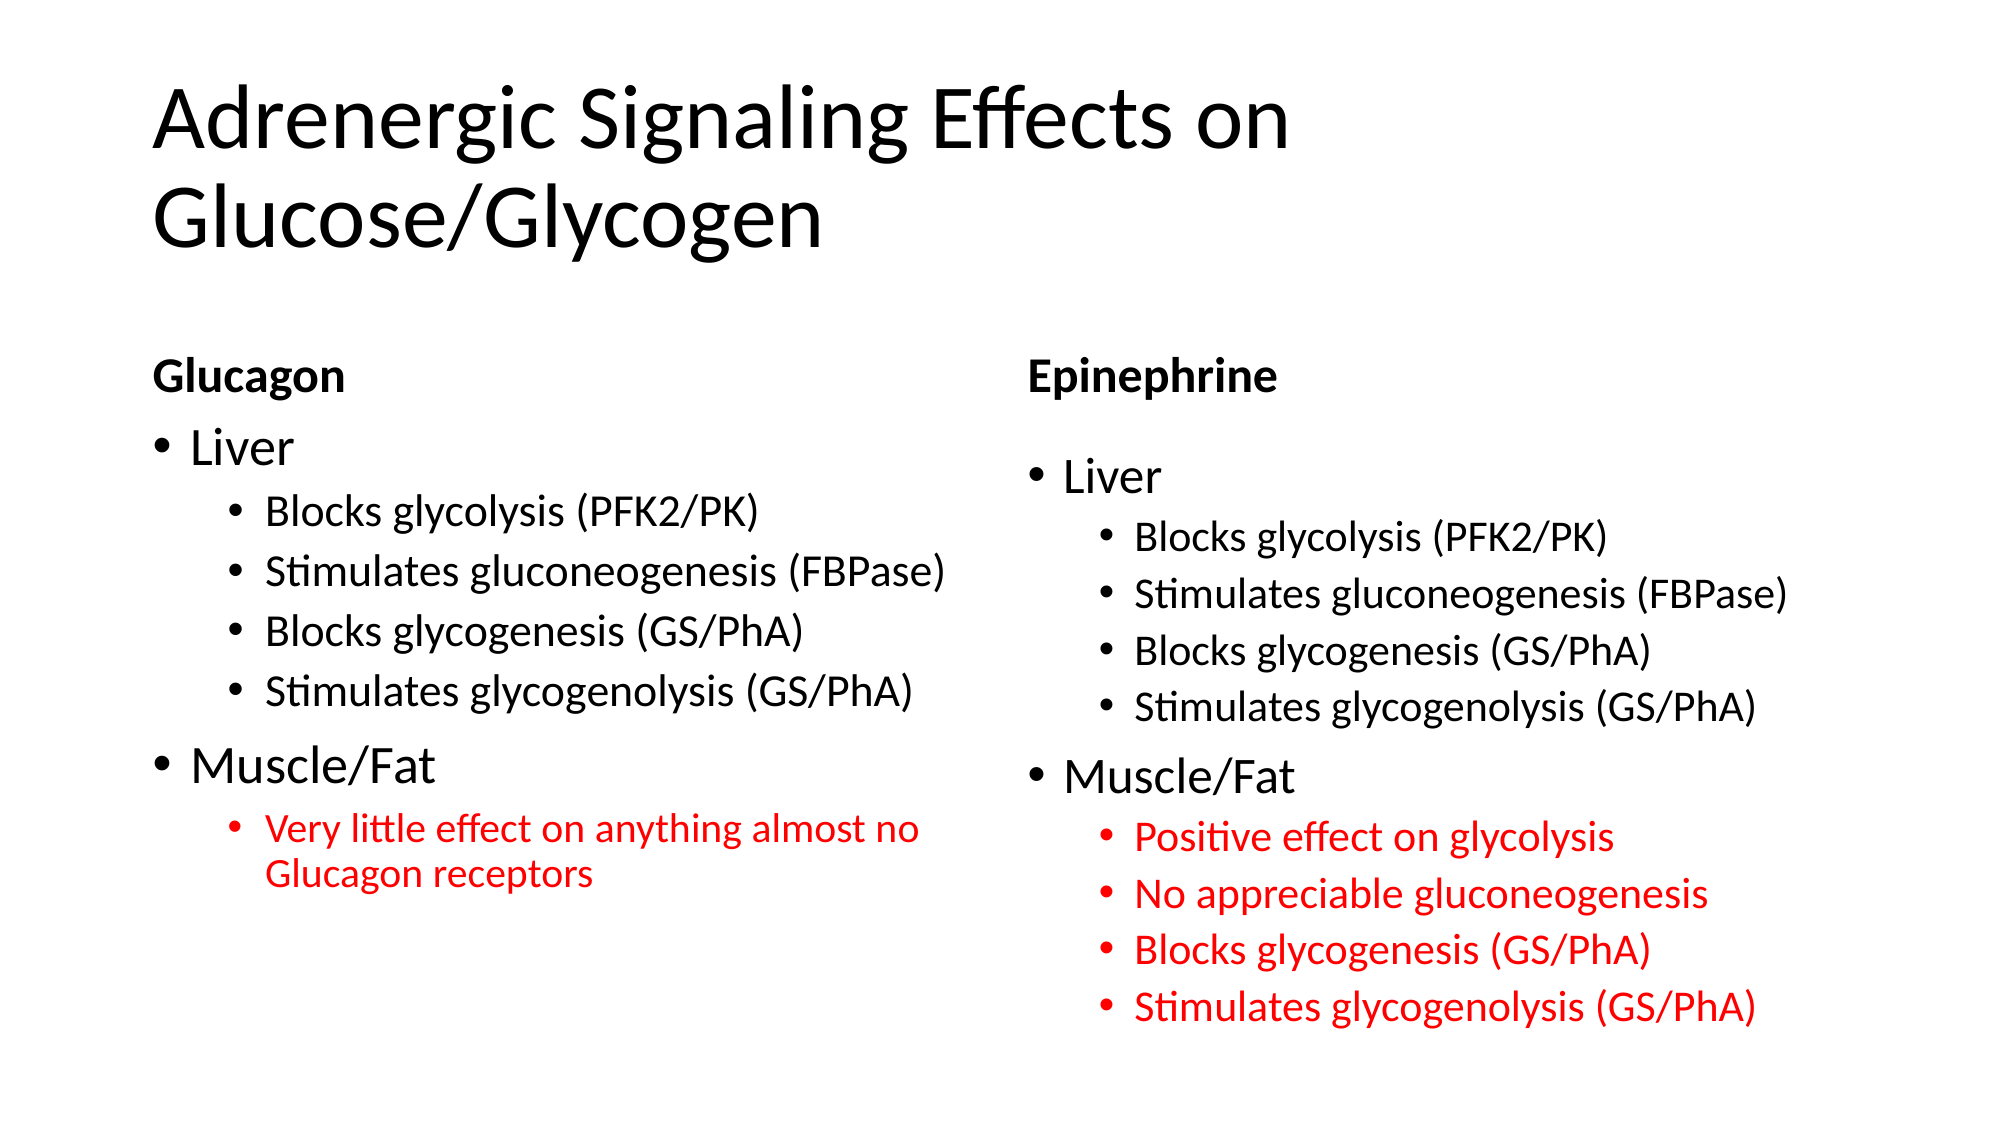

# Adrenergic Signaling Effects on Glucose/Glycogen
Glucagon
Epinephrine
Liver
Blocks glycolysis (PFK2/PK)
Stimulates gluconeogenesis (FBPase)
Blocks glycogenesis (GS/PhA)
Stimulates glycogenolysis (GS/PhA)
Muscle/Fat
Very little effect on anything almost no Glucagon receptors
Liver
Blocks glycolysis (PFK2/PK)
Stimulates gluconeogenesis (FBPase)
Blocks glycogenesis (GS/PhA)
Stimulates glycogenolysis (GS/PhA)
Muscle/Fat
Positive effect on glycolysis
No appreciable gluconeogenesis
Blocks glycogenesis (GS/PhA)
Stimulates glycogenolysis (GS/PhA)